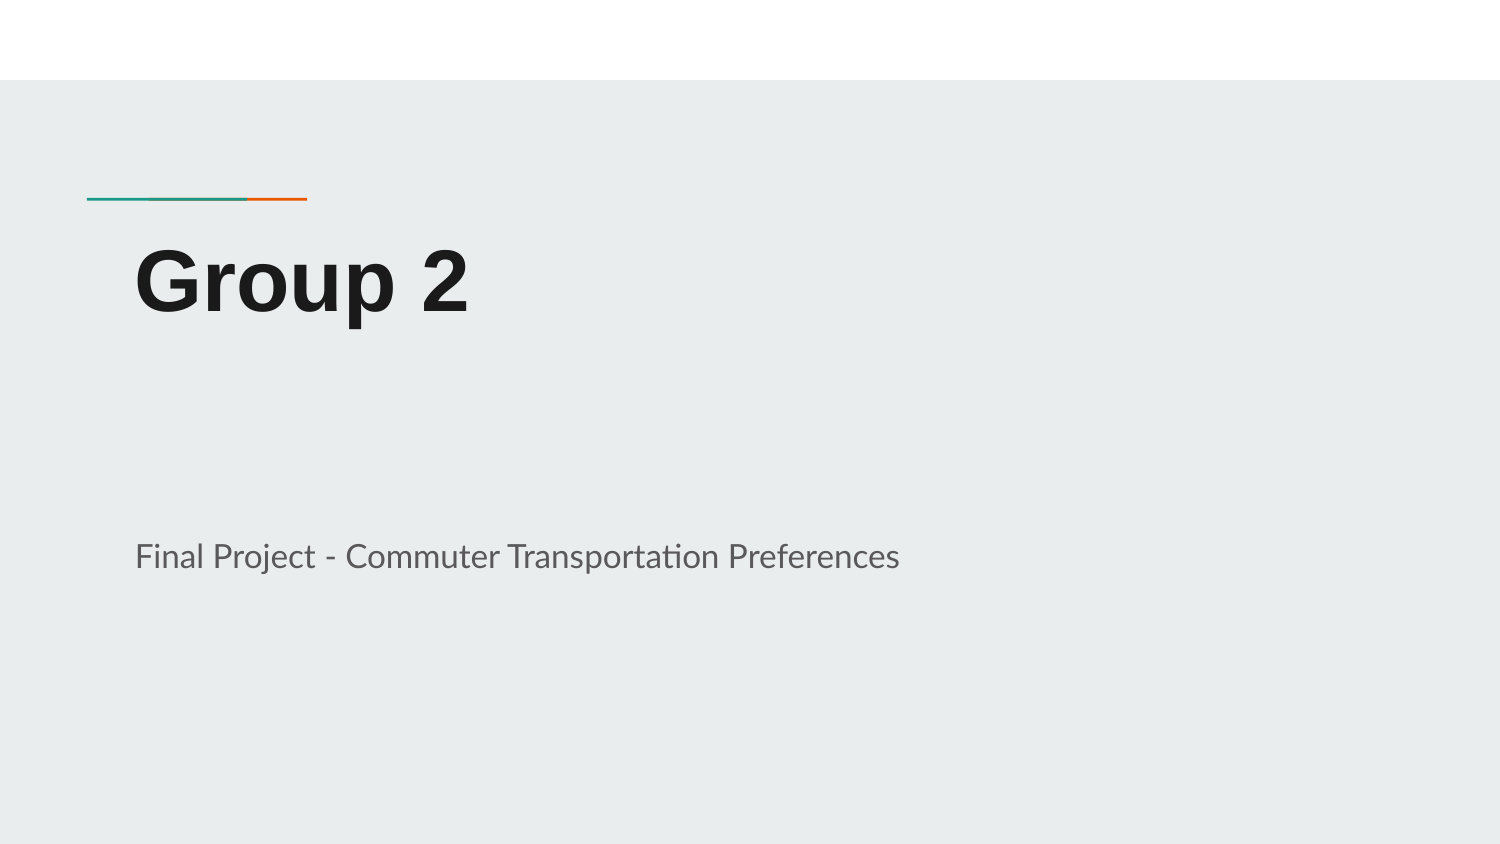

# Group 2
Final Project - Commuter Transportation Preferences